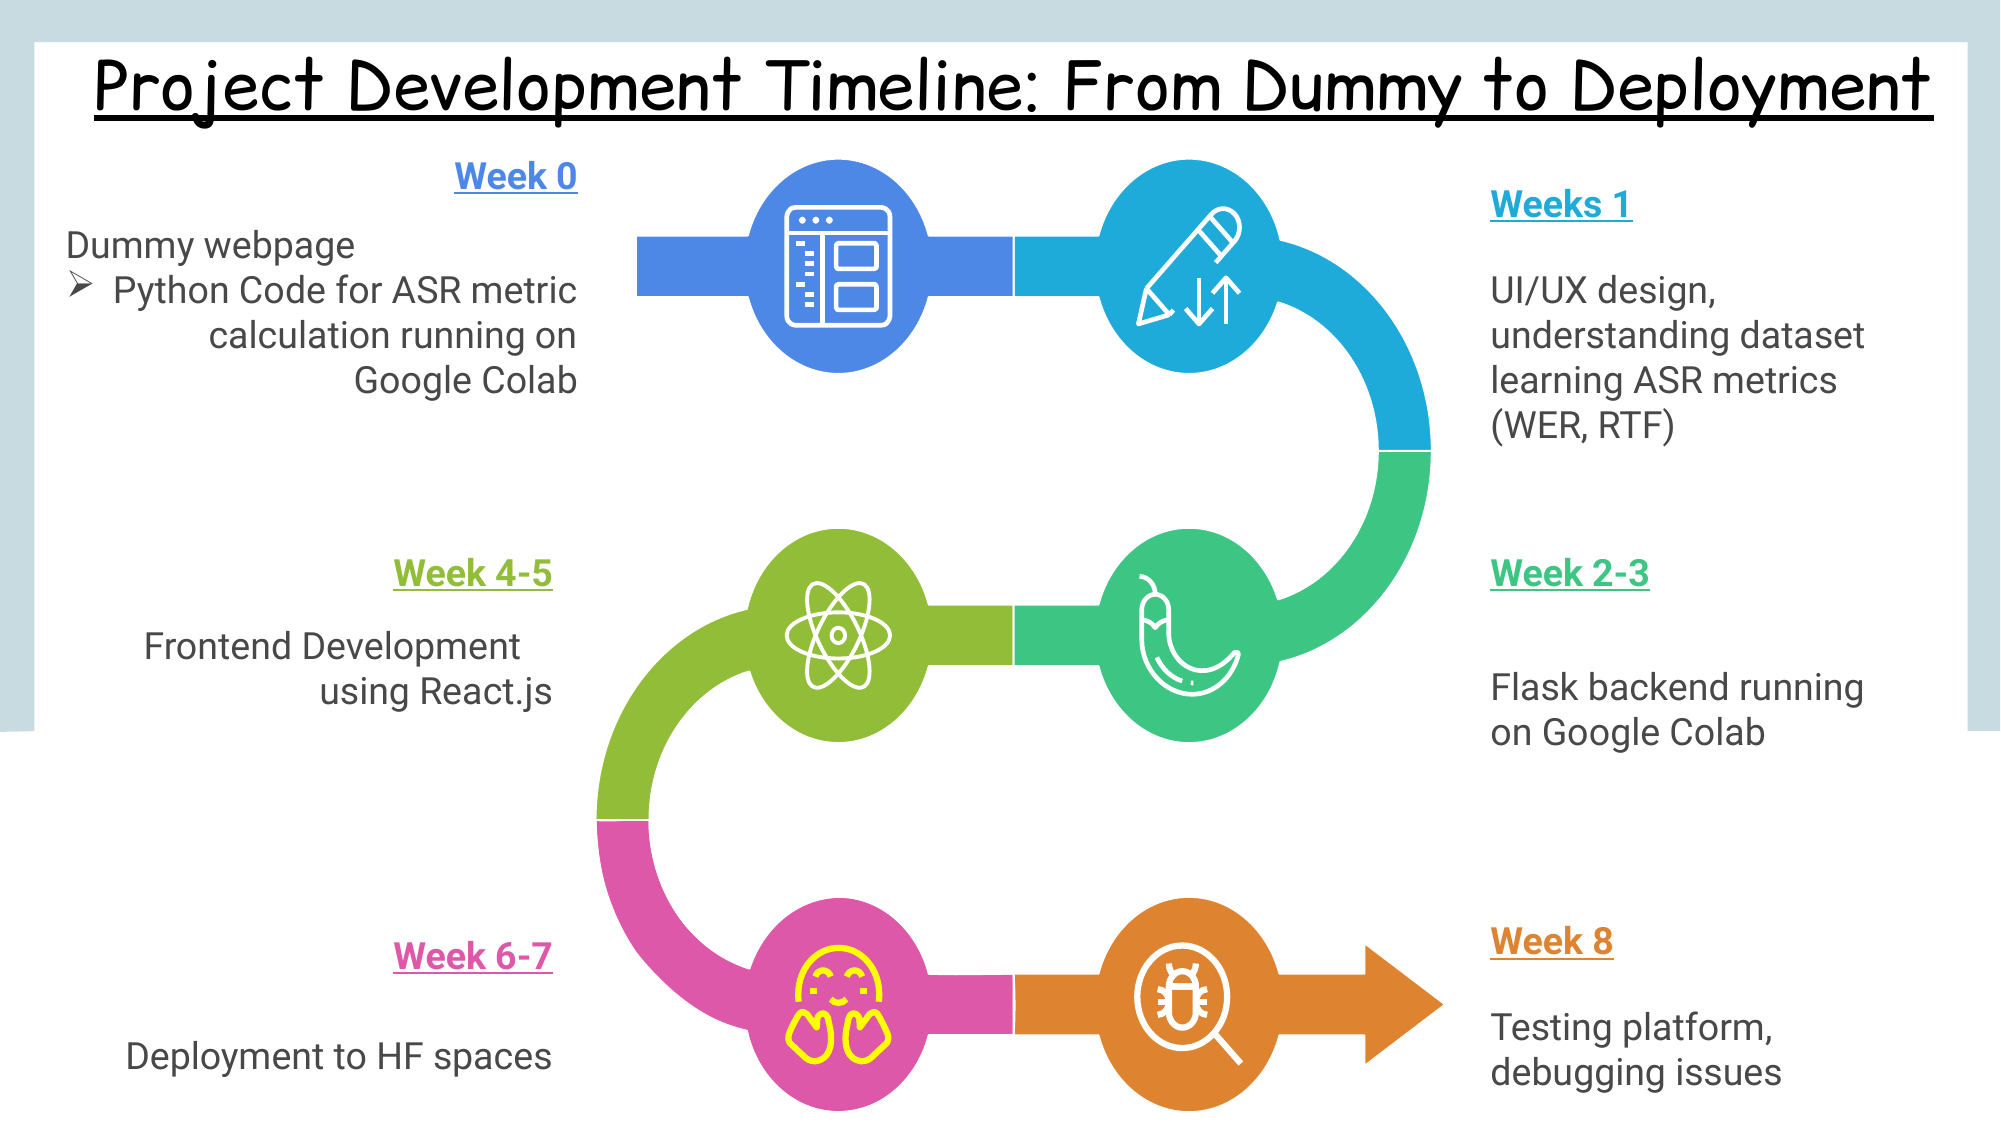

Project Development Timeline: From Dummy to Deployment
Week 0

Weeks 1
Dummy webpage
Python Code for ASR metric calculation running on Google Colab
UI/UX design,
understanding dataset
learning ASR metrics
(WER, RTF)
Week 4-5
Week 2-3
Frontend Development
using React.js
Flask backend running
on Google Colab
Week 8
Week 6-7
Testing platform,
debugging issues
Deployment to HF spaces